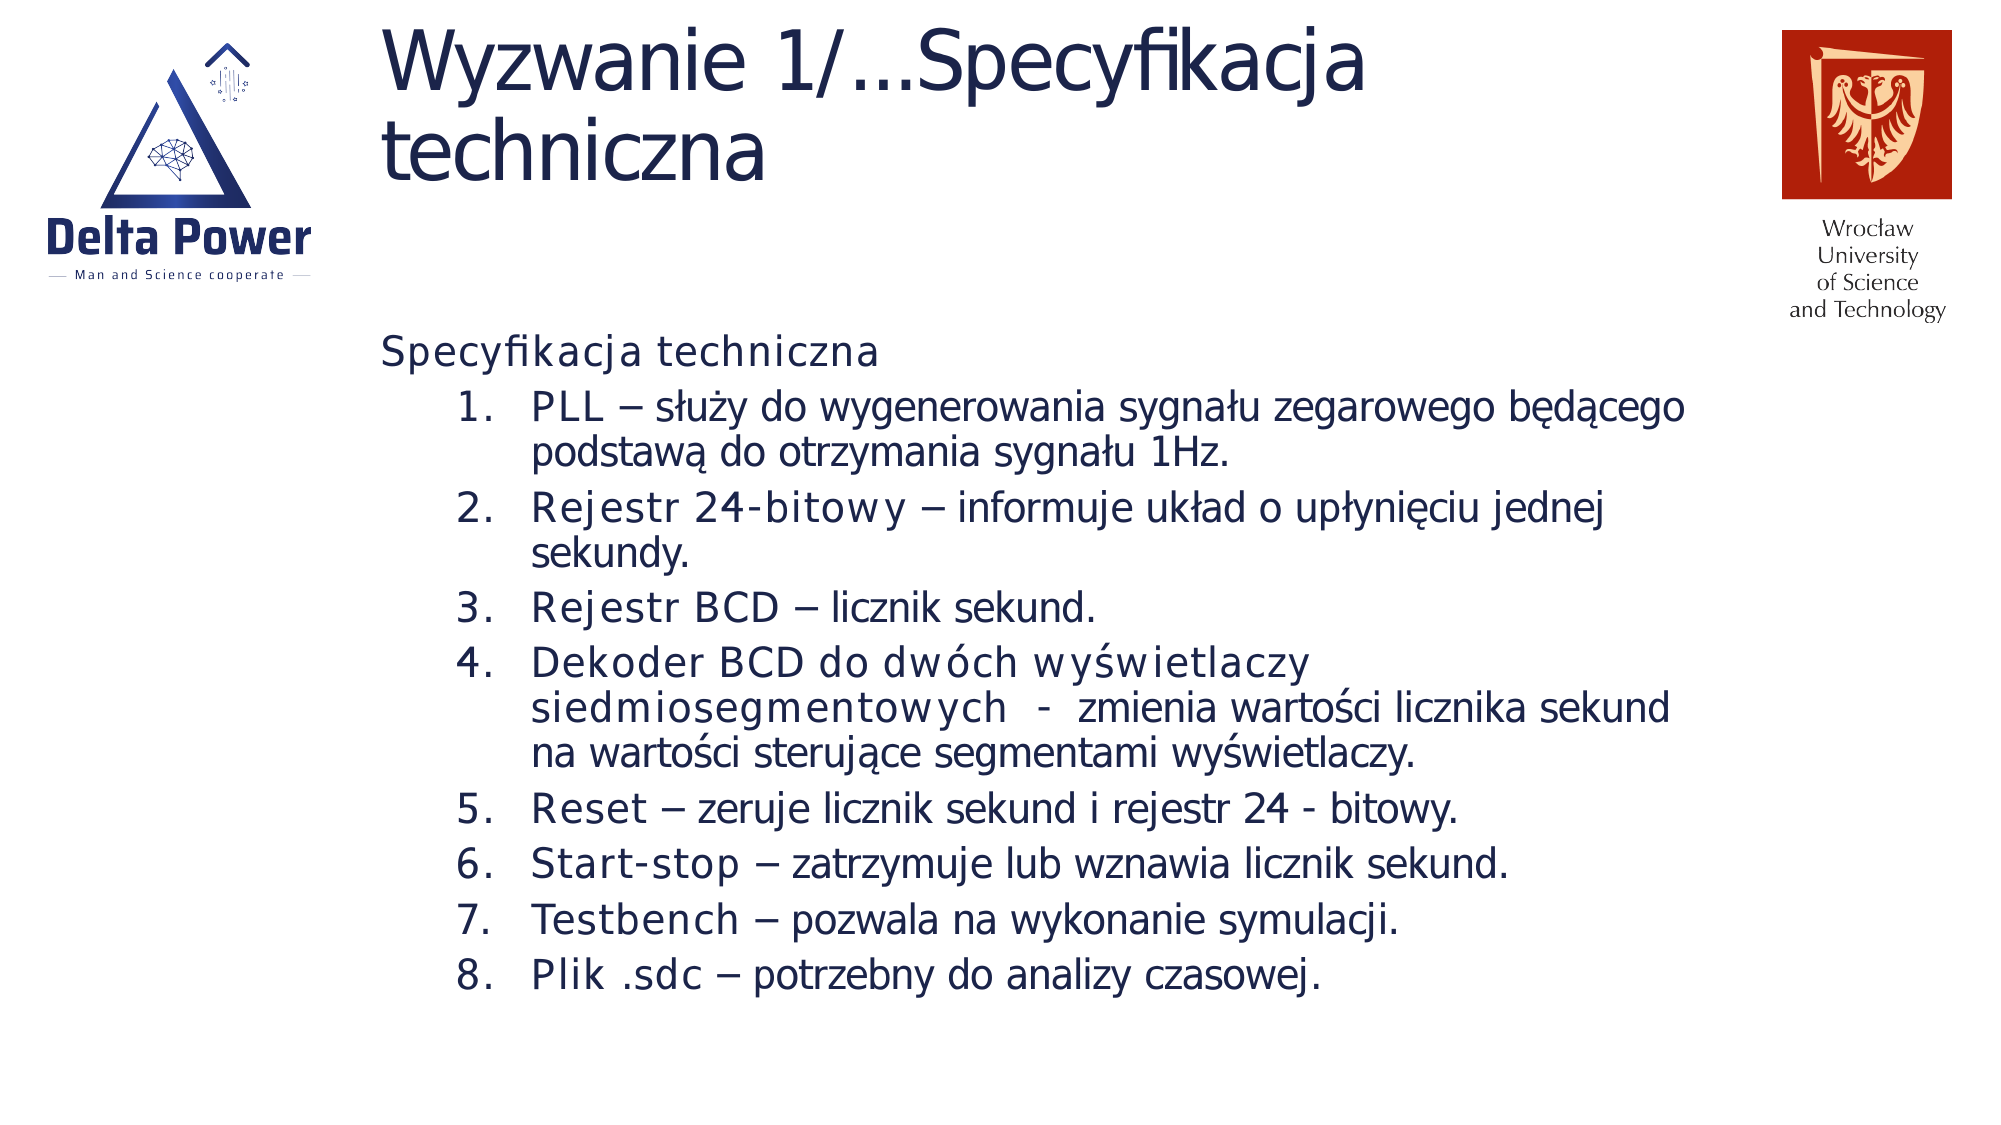

# Wyzwanie 1/…Specyfikacja techniczna

Specyfikacja techniczna
PLL – służy do wygenerowania sygnału zegarowego będącego podstawą do otrzymania sygnału 1Hz.
Rejestr 24-bitowy – informuje układ o upłynięciu jednej sekundy.
Rejestr BCD – licznik sekund.
Dekoder BCD do dwóch wyświetlaczy siedmiosegmentowych  -  zmienia wartości licznika sekund na wartości sterujące segmentami wyświetlaczy.
Reset – zeruje licznik sekund i rejestr 24 - bitowy.
Start-stop – zatrzymuje lub wznawia licznik sekund.
Testbench – pozwala na wykonanie symulacji.
Plik .sdc – potrzebny do analizy czasowej.